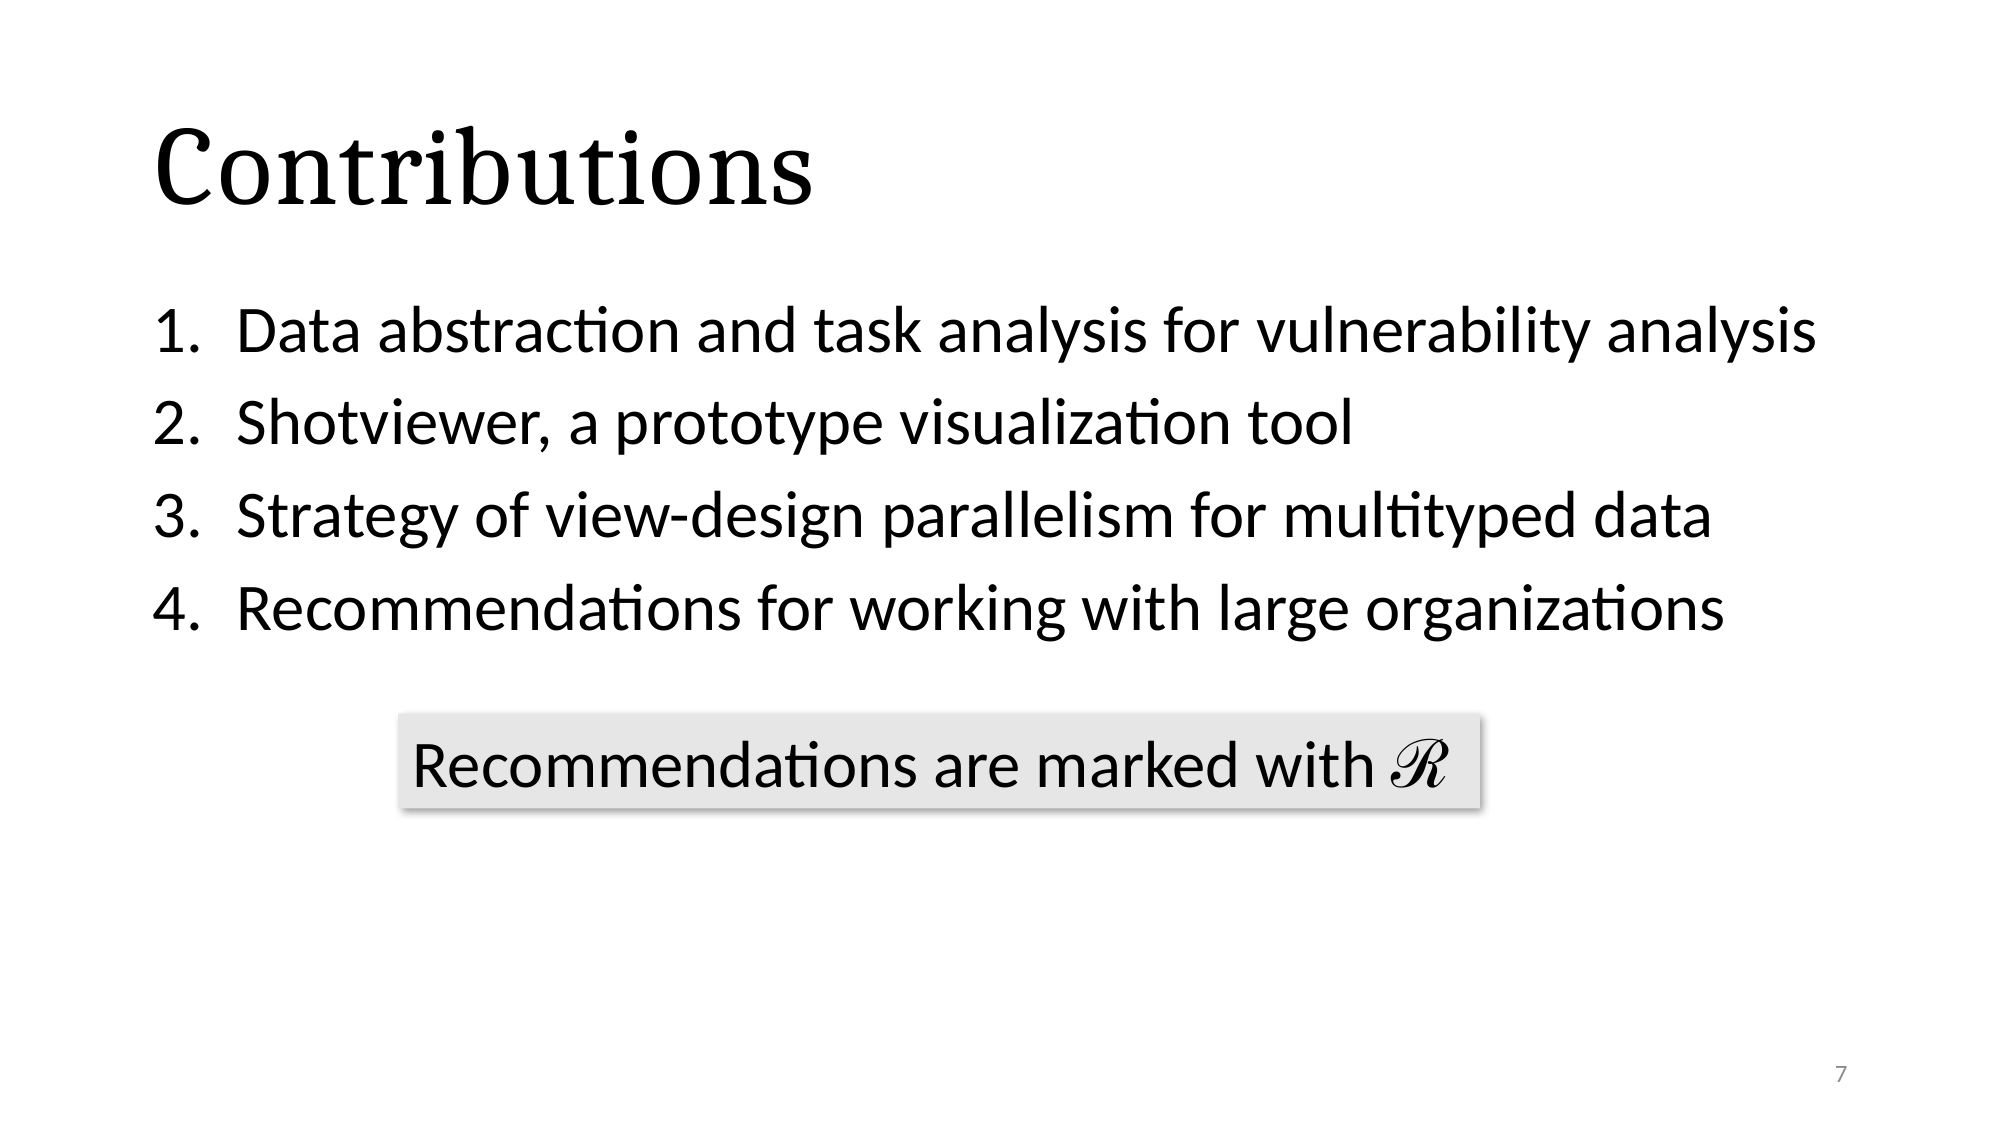

# Contributions
Data abstraction and task analysis for vulnerability analysis
Shotviewer, a prototype visualization tool
Strategy of view-design parallelism for multityped data
Recommendations for working with large organizations
Recommendations are marked with ℛ
7